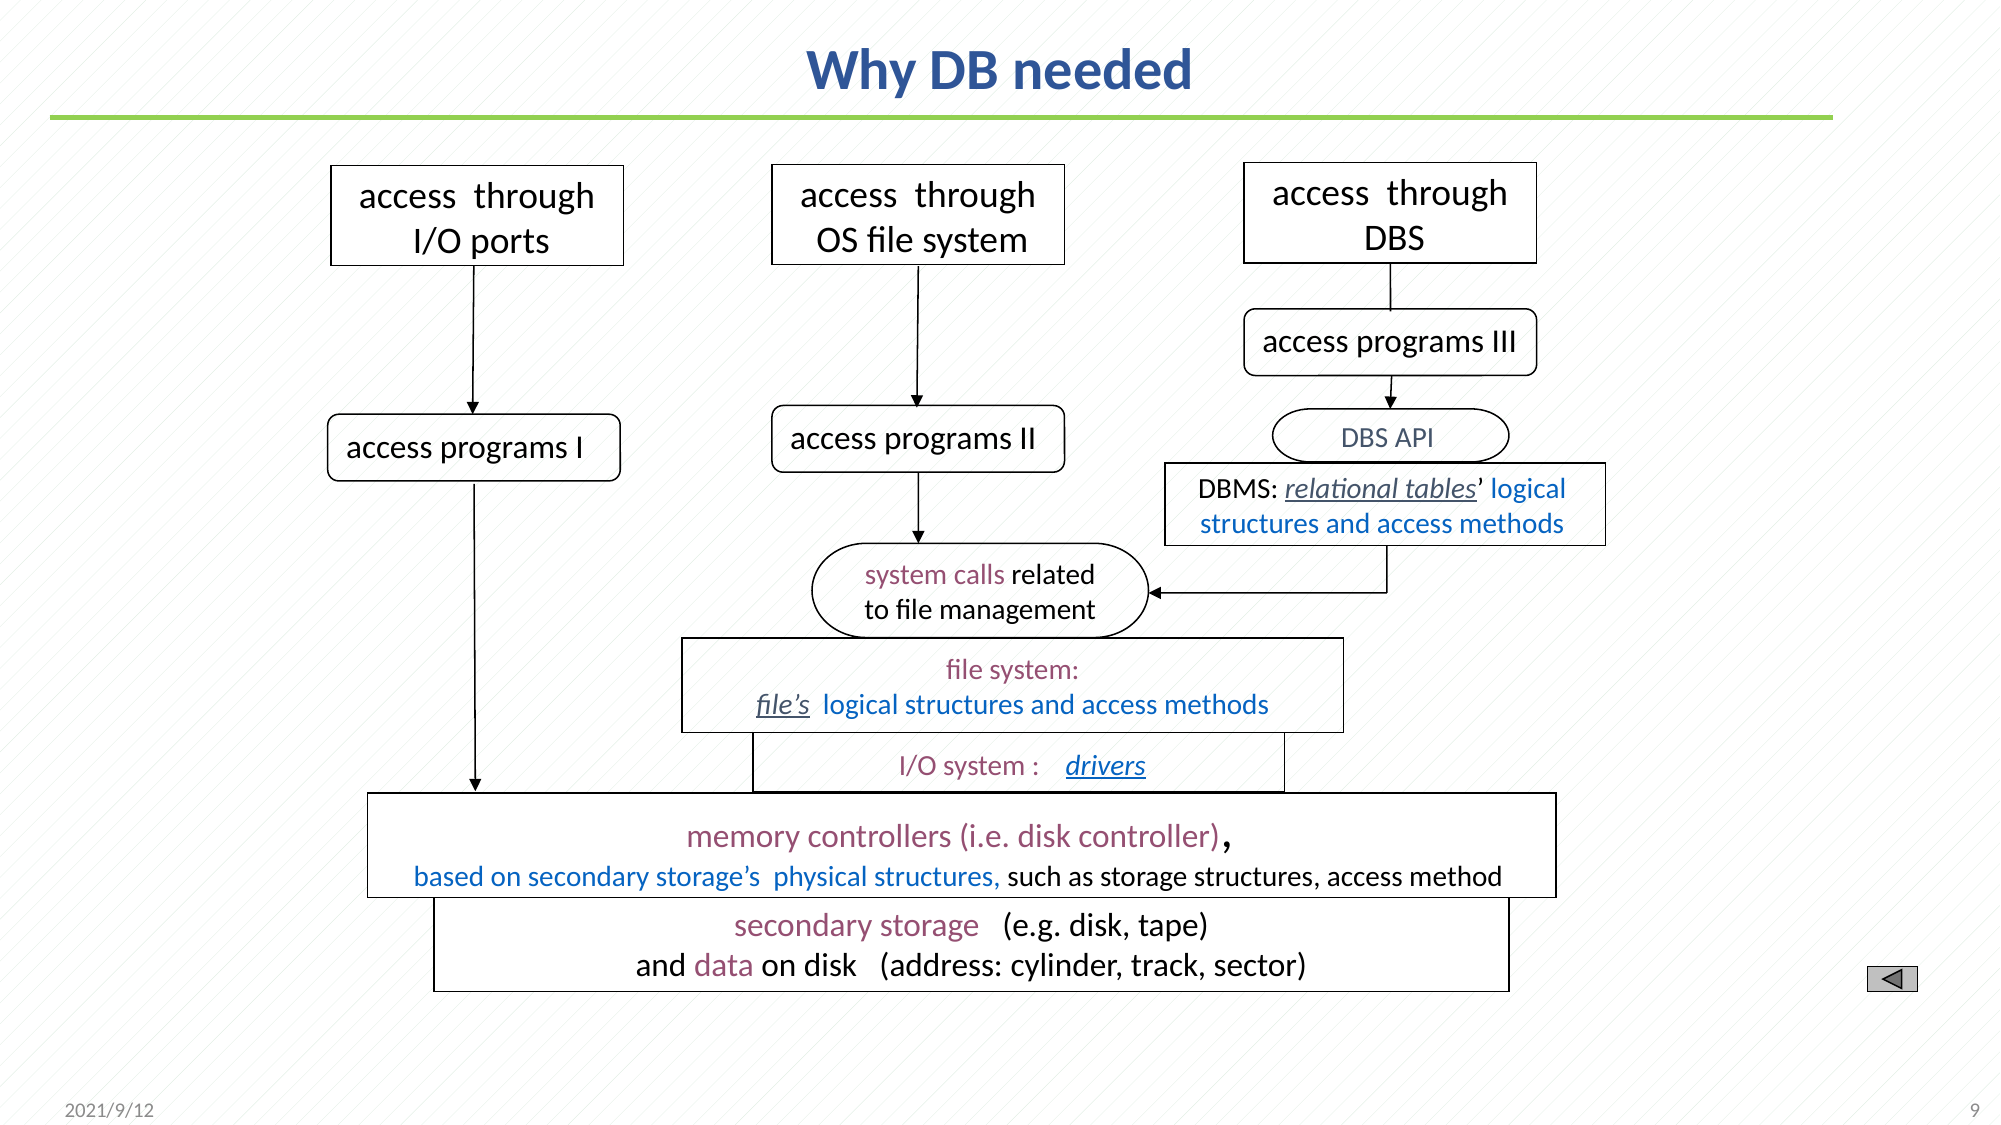

# Why DB needed
access  through
 DBS
access  through
 OS file system
access  through
 I/O ports

access programs III

access programs II
DBS API
access programs I
DBMS: relational tables’ logical
structures and access methods

system calls related
 to file management

file system:
file’s  logical structures and access methods
 I/O system :    drivers
 memory controllers (i.e. disk controller),
based on secondary storage’s  physical structures, such as storage structures, access method
secondary storage   (e.g. disk, tape)
and data on disk   (address: cylinder, track, sector)

9
2021/9/12